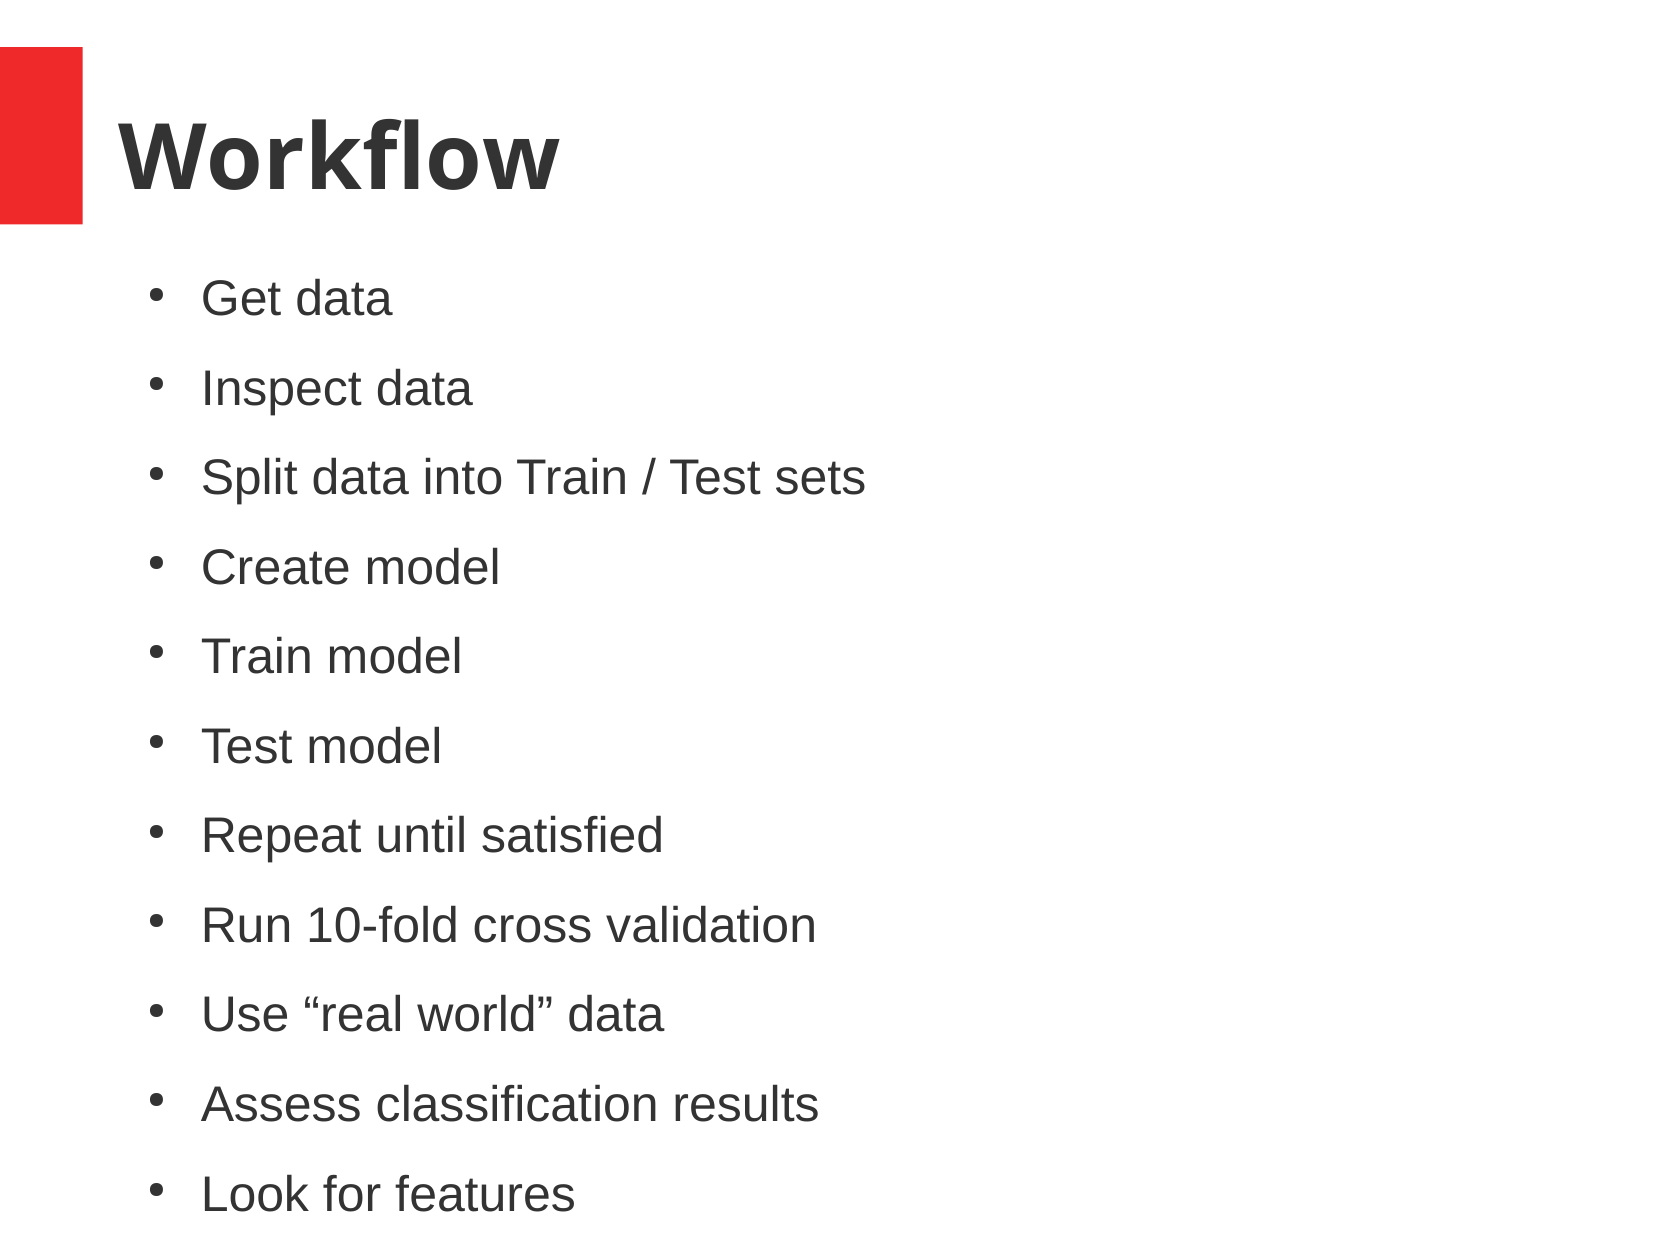

Workflow
Get data
Inspect data
Split data into Train / Test sets
Create model
Train model
Test model
Repeat until satisfied
Run 10-fold cross validation
Use “real world” data
Assess classification results
Look for features